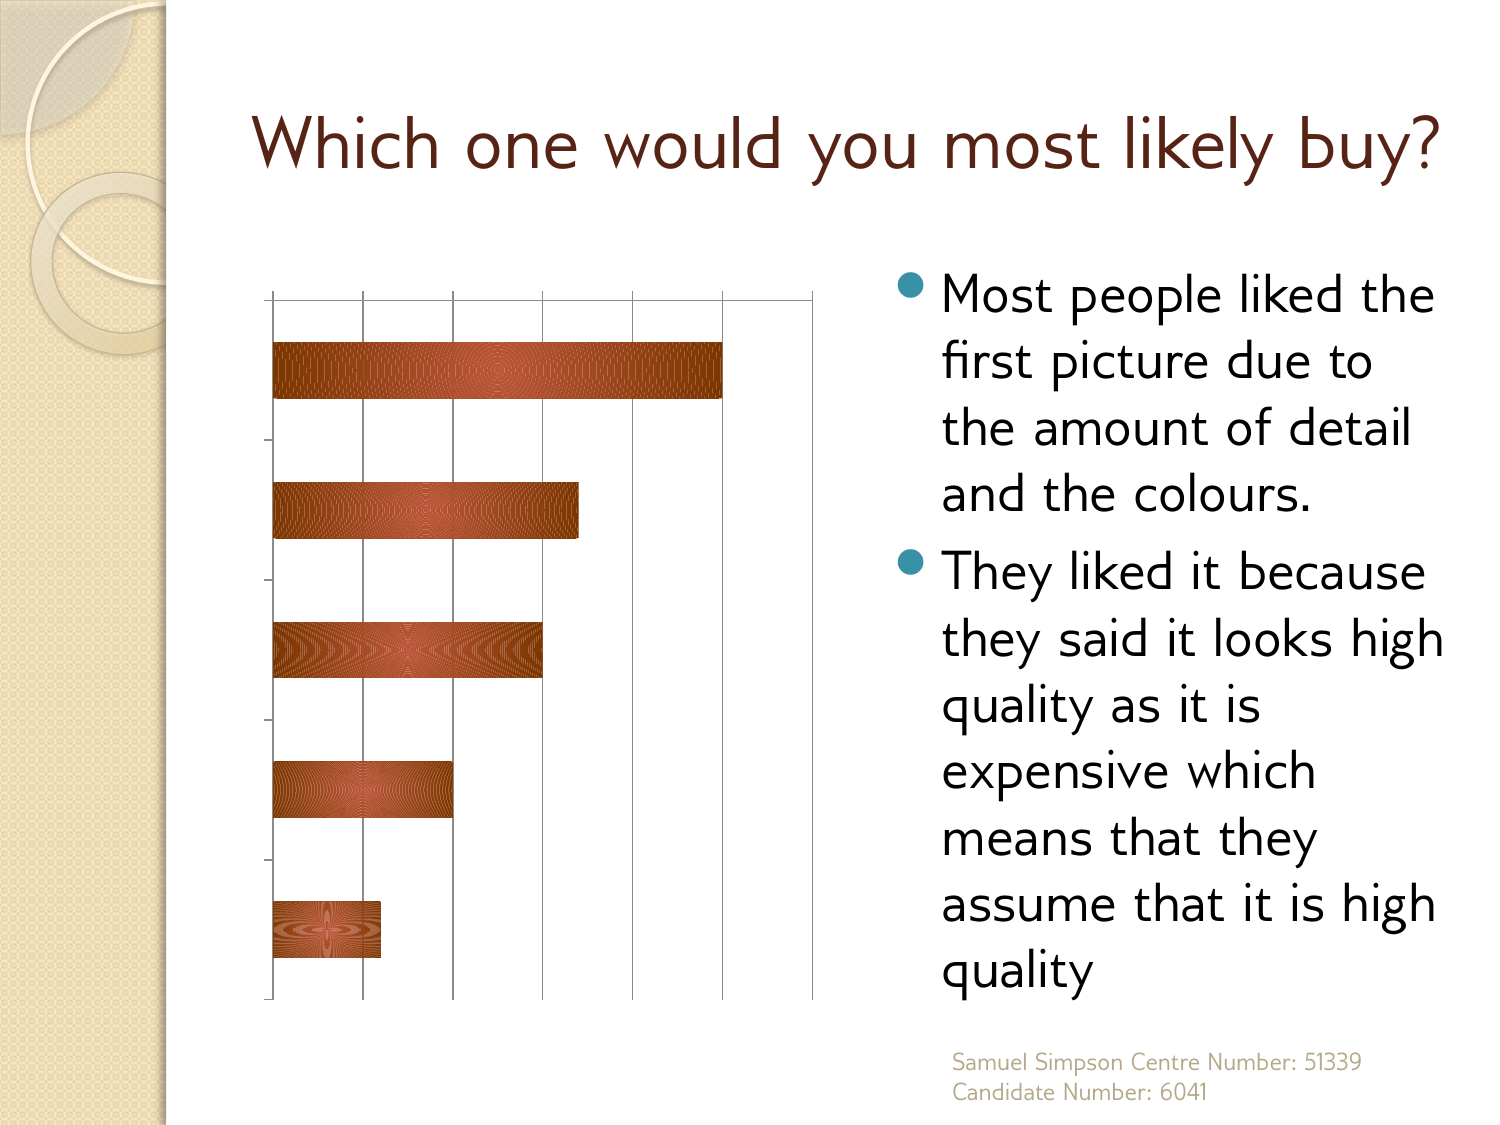

# Which one would you most likely buy?

### Chart

| Category |  |
|---|---|
| 1 | 25.0 |
| 2 | 17.0 |
| 3 | 15.0 |
| 4 | 10.0 |
| 5 | 6.0 |
Most people liked the first picture due to the amount of detail and the colours.
They liked it because they said it looks high quality as it is expensive which means that they assume that it is high quality
Samuel Simpson Centre Number: 51339 Candidate Number: 6041